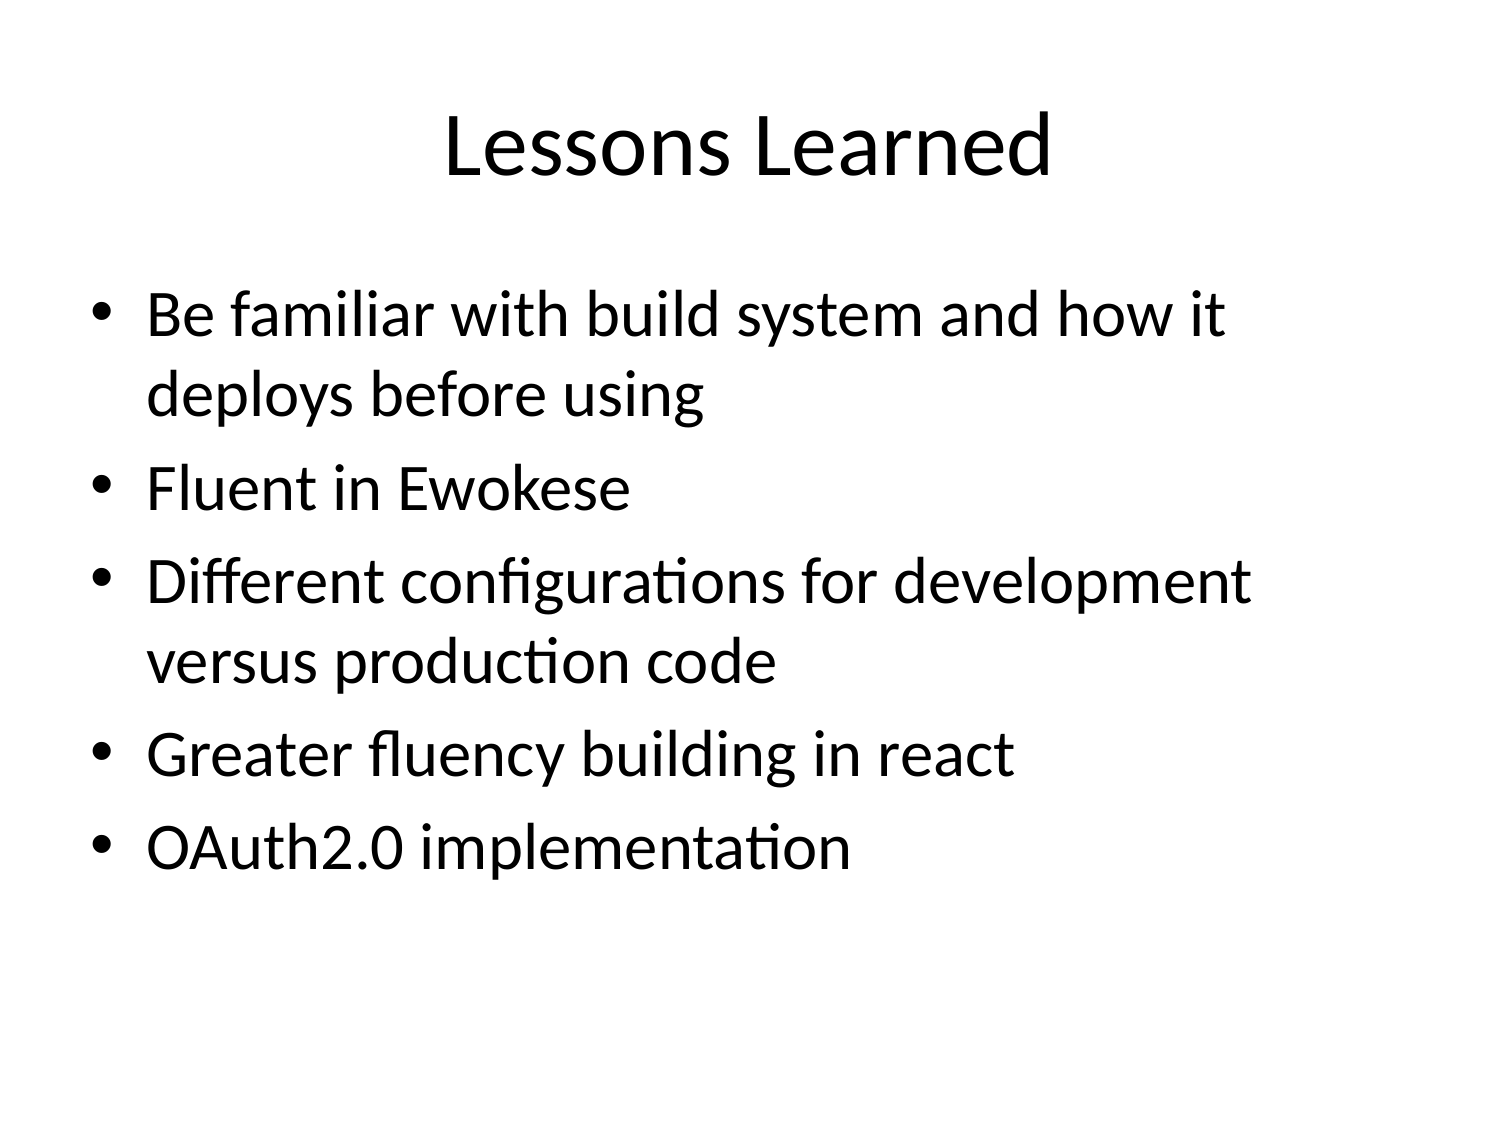

# Lessons Learned
Be familiar with build system and how it deploys before using
Fluent in Ewokese
Different configurations for development versus production code
Greater fluency building in react
OAuth2.0 implementation